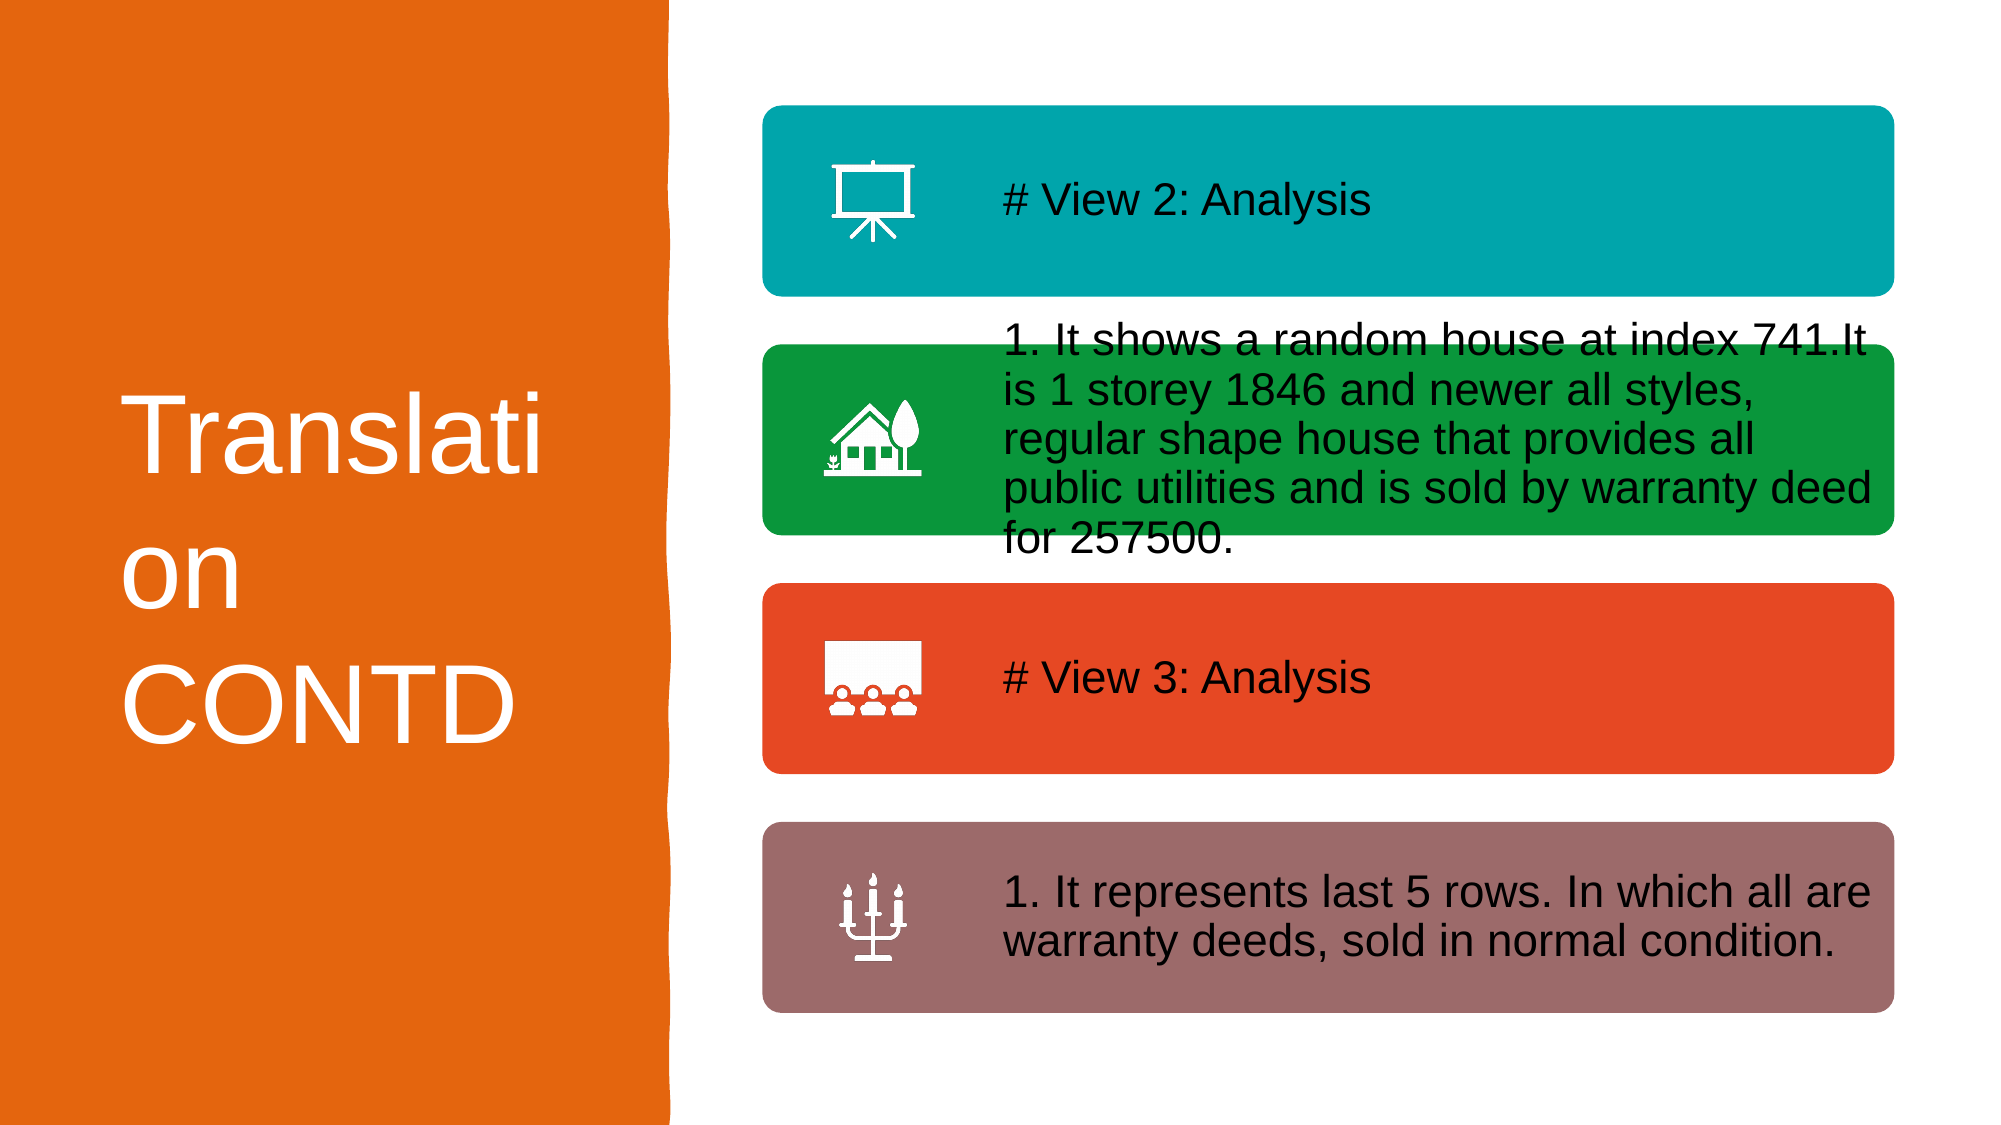

# View 2: Analysis
1. It shows a random house at index 741.It is 1 storey 1846 and newer all styles, regular shape house that provides all public utilities and is sold by warranty deed for 257500.
# View 3: Analysis
1. It represents last 5 rows. In which all are warranty deeds, sold in normal condition.
# Translation CONTD